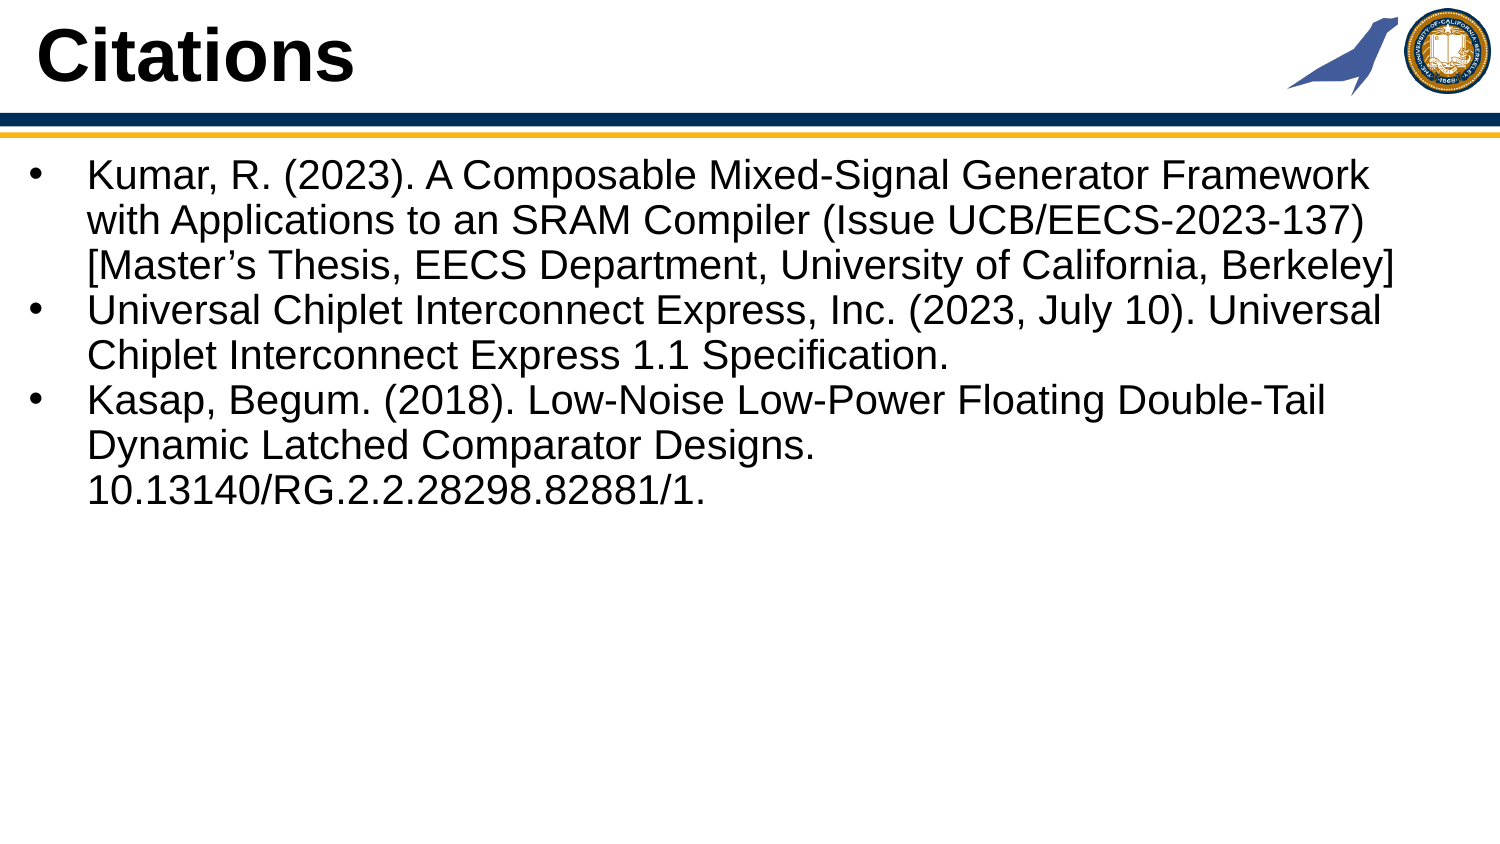

# Citations
Kumar, R. (2023). A Composable Mixed-Signal Generator Framework with Applications to an SRAM Compiler (Issue UCB/EECS-2023-137) [Master’s Thesis, EECS Department, University of California, Berkeley]
Universal Chiplet Interconnect Express, Inc. (2023, July 10). Universal Chiplet Interconnect Express 1.1 Specification.
Kasap, Begum. (2018). Low-Noise Low-Power Floating Double-Tail Dynamic Latched Comparator Designs. 10.13140/RG.2.2.28298.82881/1.